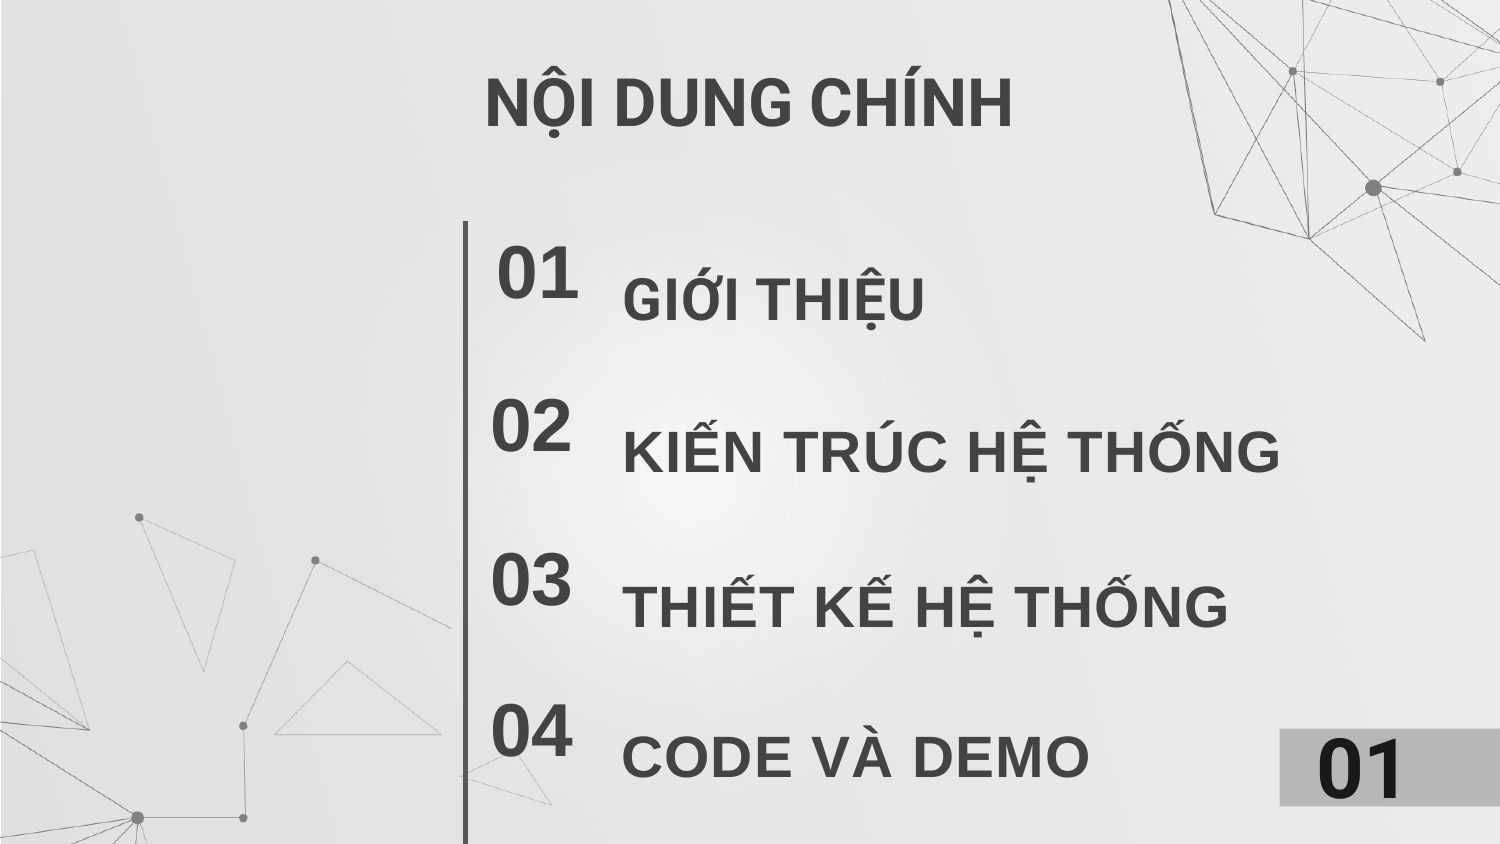

# NỘI DUNG CHÍNH
GIỚI THIỆU
01
KIẾN TRÚC HỆ THỐNG
02
THIẾT KẾ HỆ THỐNG
03
01

CODE VÀ DEMO
04